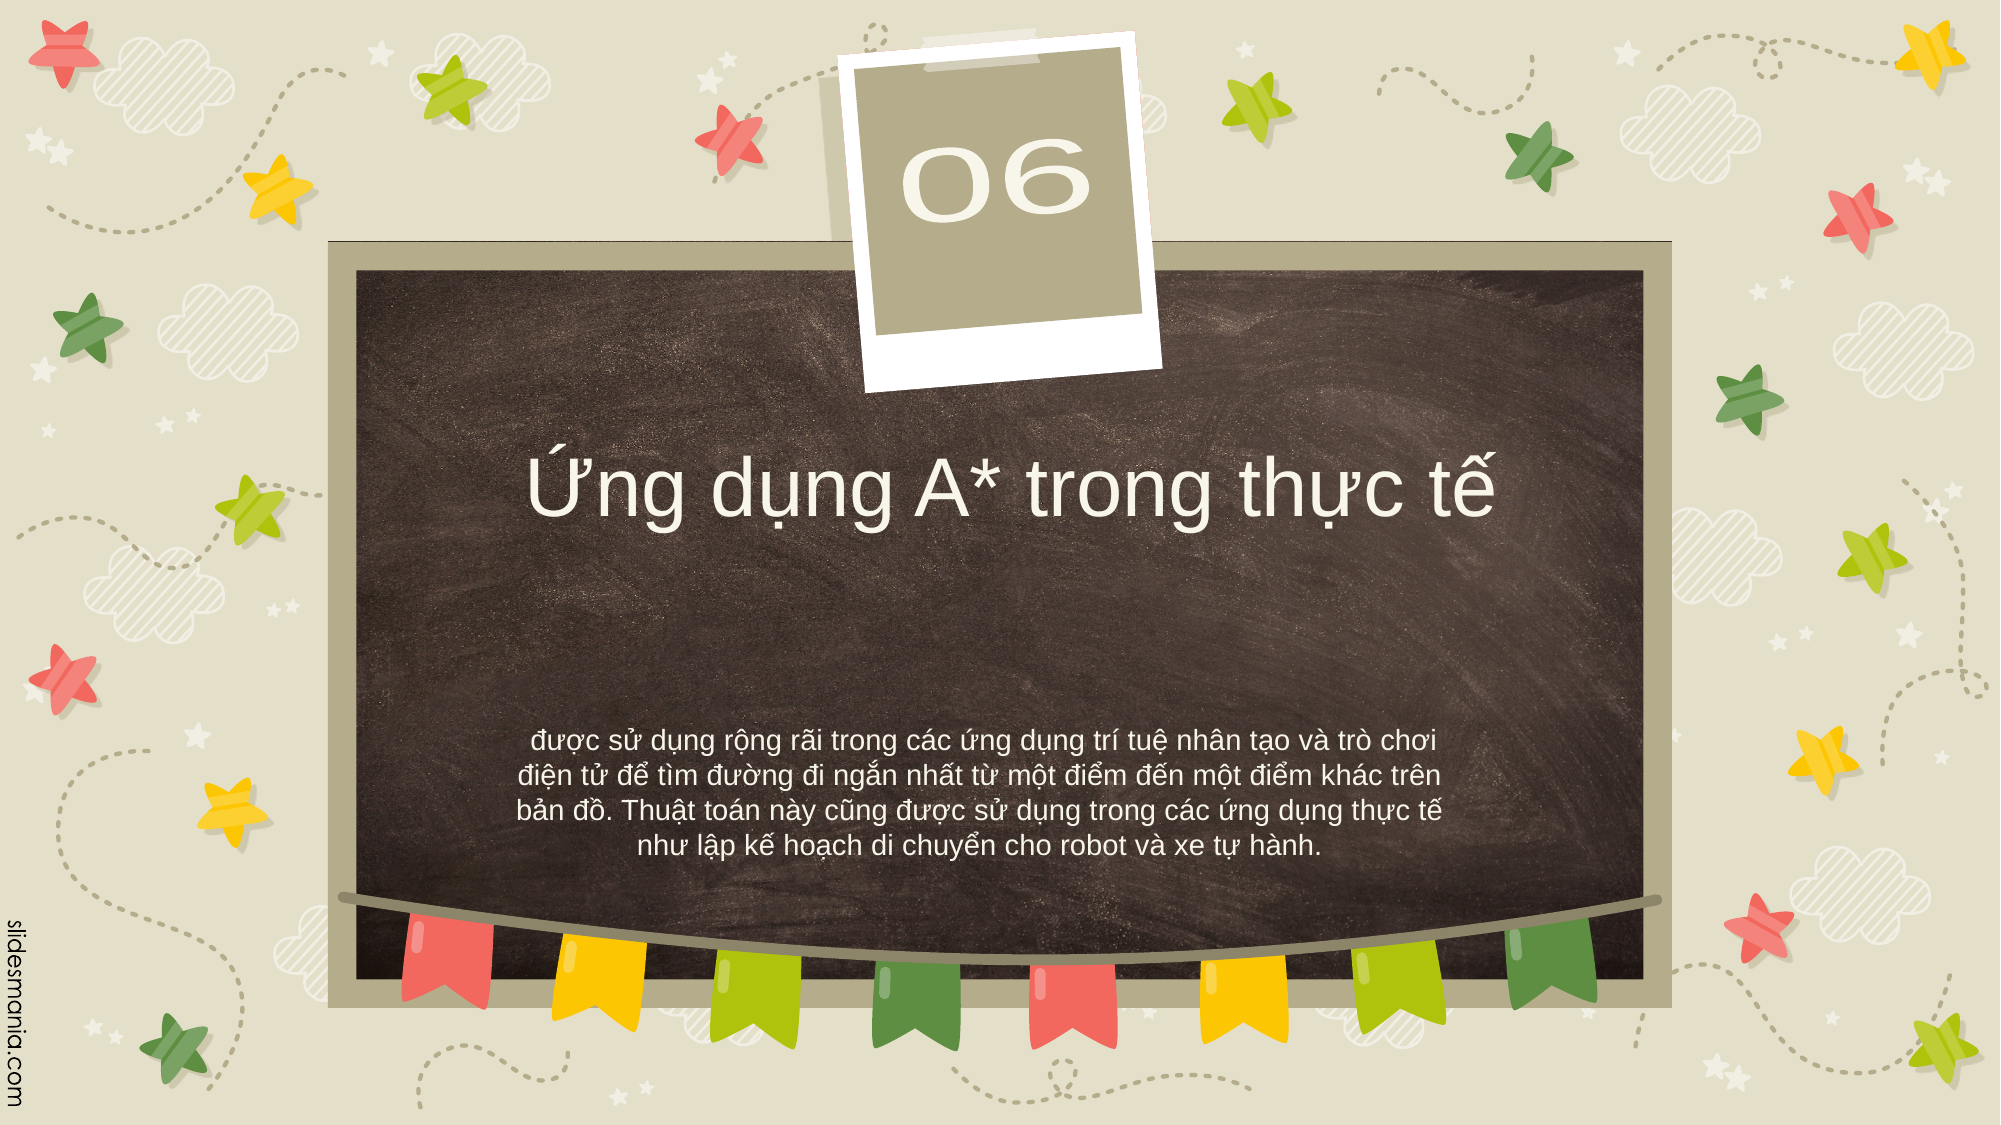

06

# Ứng dụng A* trong thực tế
 được sử dụng rộng rãi trong các ứng dụng trí tuệ nhân tạo và trò chơi điện tử để tìm đường đi ngắn nhất từ một điểm đến một điểm khác trên bản đồ. Thuật toán này cũng được sử dụng trong các ứng dụng thực tế như lập kế hoạch di chuyển cho robot và xe tự hành.